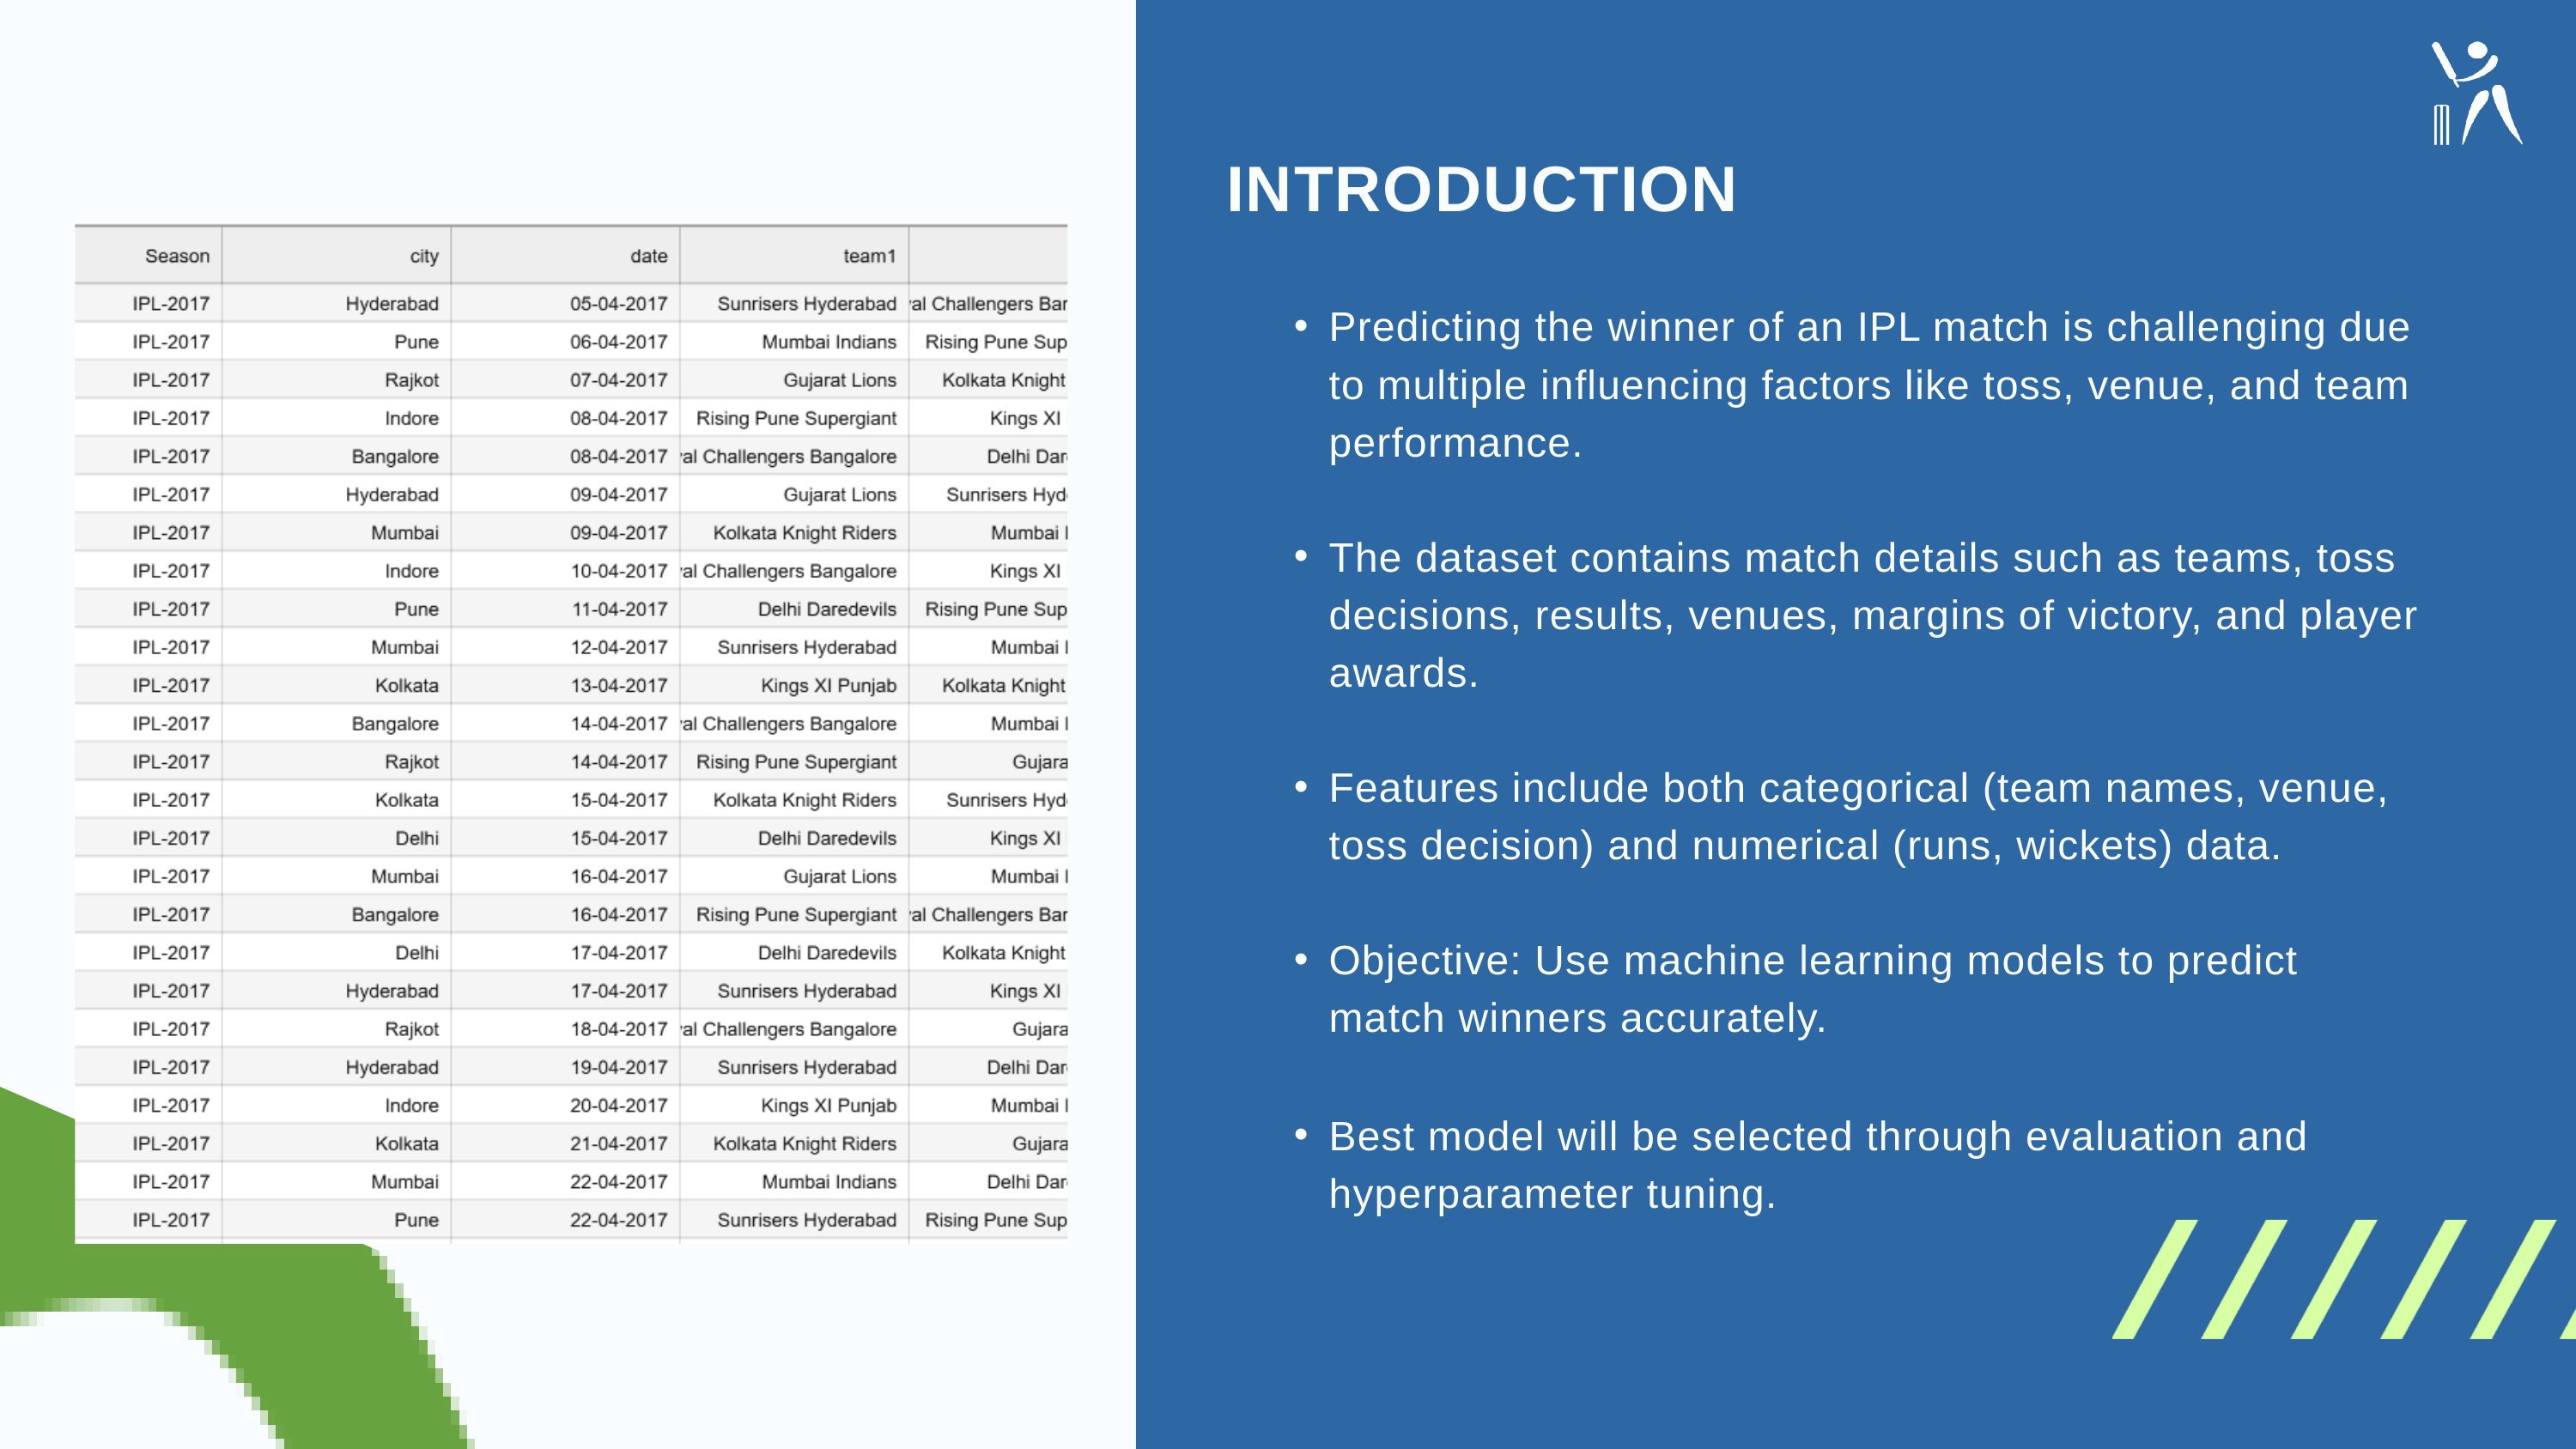

INTRODUCTION

Predicting the winner of an IPL match is challenging due to multiple influencing factors like toss, venue, and team performance.

The dataset contains match details such as teams, toss decisions, results, venues, margins of victory, and player awards.

Features include both categorical (team names, venue, toss decision) and numerical (runs, wickets) data.

Objective: Use machine learning models to predict match winners accurately.

Best model will be selected through evaluation and hyperparameter tuning.